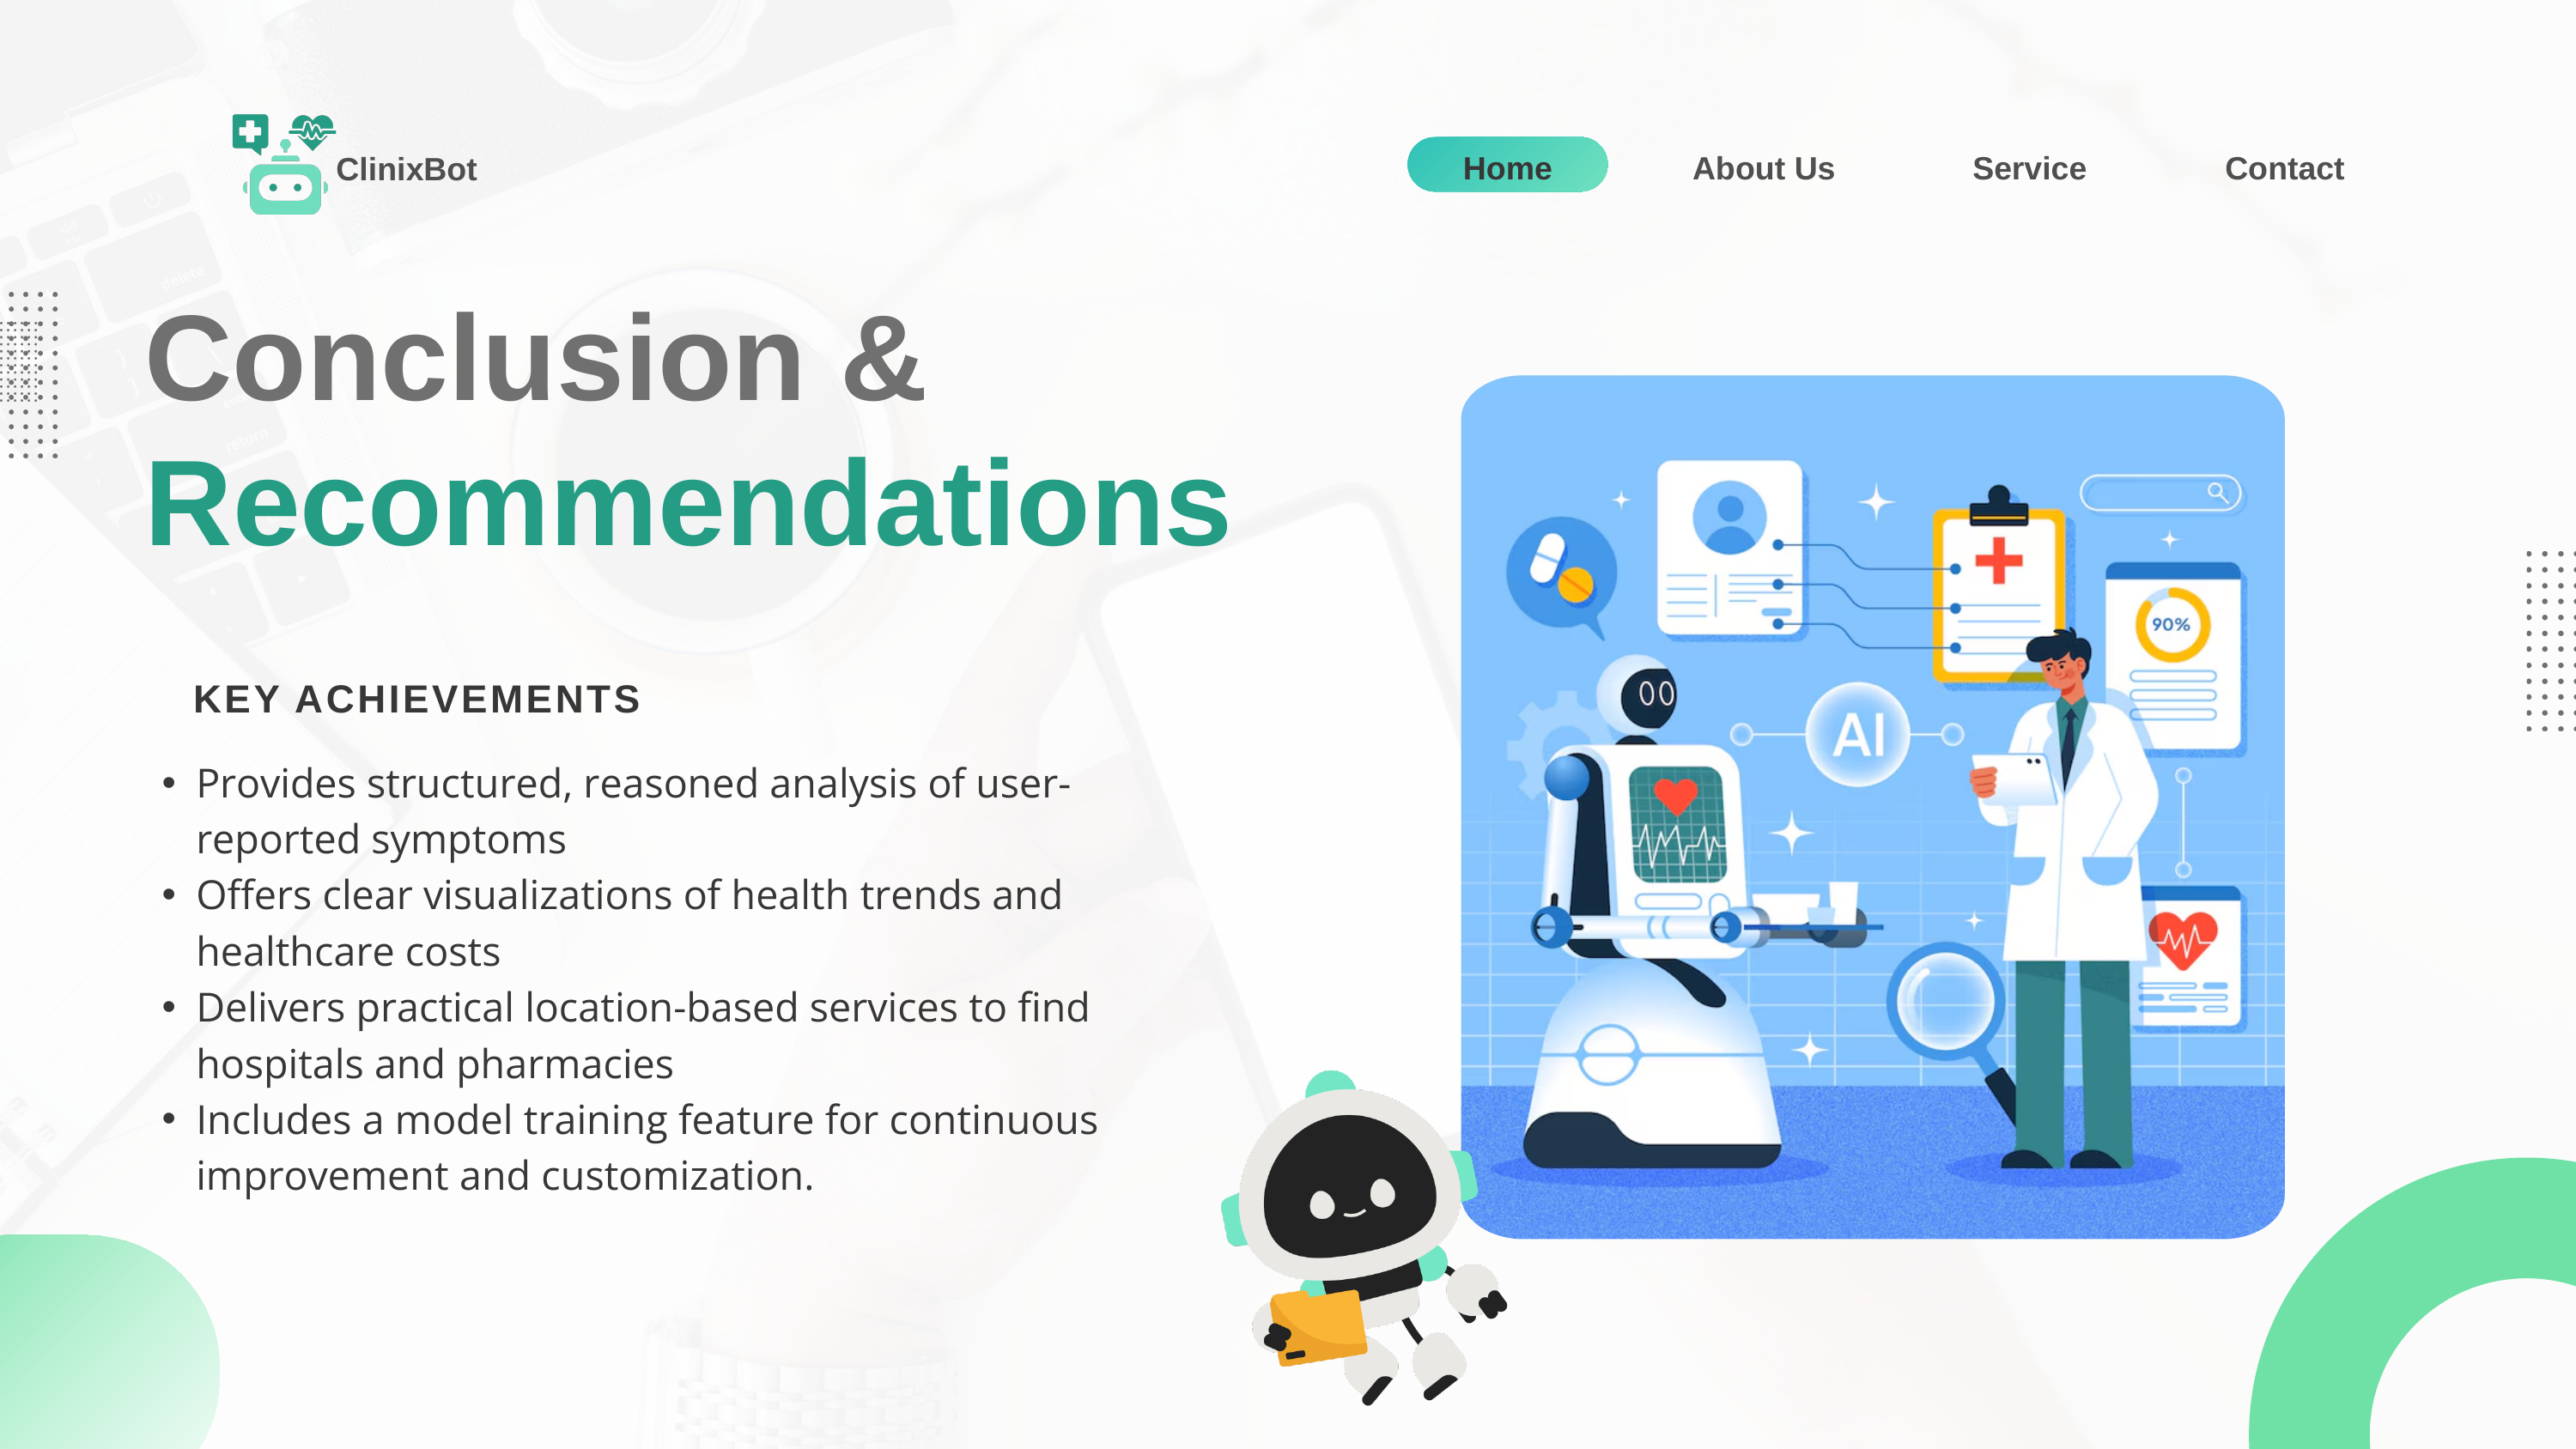

ClinixBot

Home
About Us
Service
Contact

Conclusion &

Recommendations

KEY ACHIEVEMENTS
Provides structured, reasoned analysis of user-reported symptoms
Offers clear visualizations of health trends and healthcare costs
Delivers practical location-based services to find hospitals and pharmacies
Includes a model training feature for continuous improvement and customization.